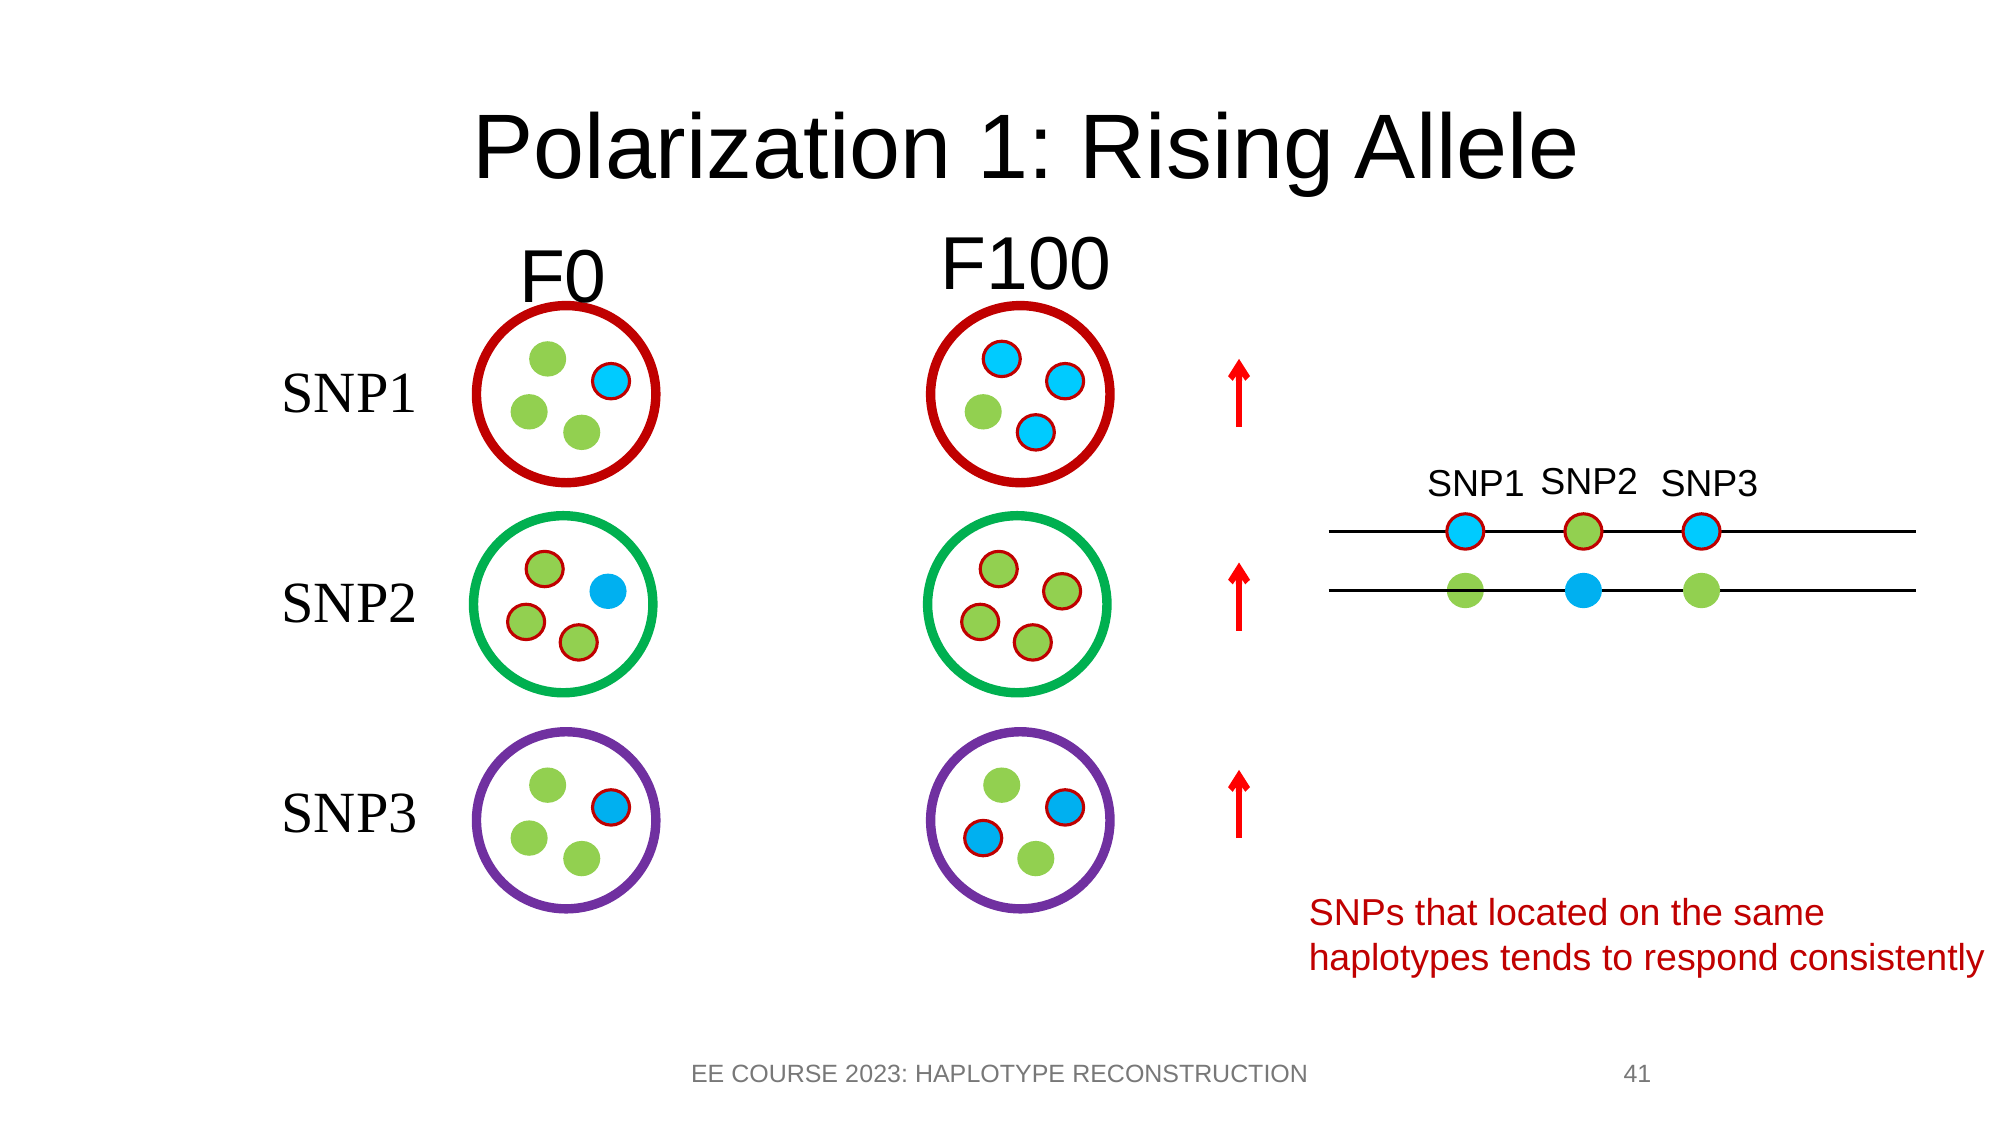

# Polarization 1: Rising Allele
F100
F0

SNP1

SNP2
SNP3
SNP1

SNP2

SNP3

SNPs that located on the same haplotypes tends to respond consistently
EE COURSE 2023: HAPLOTYPE RECONSTRUCTION
41